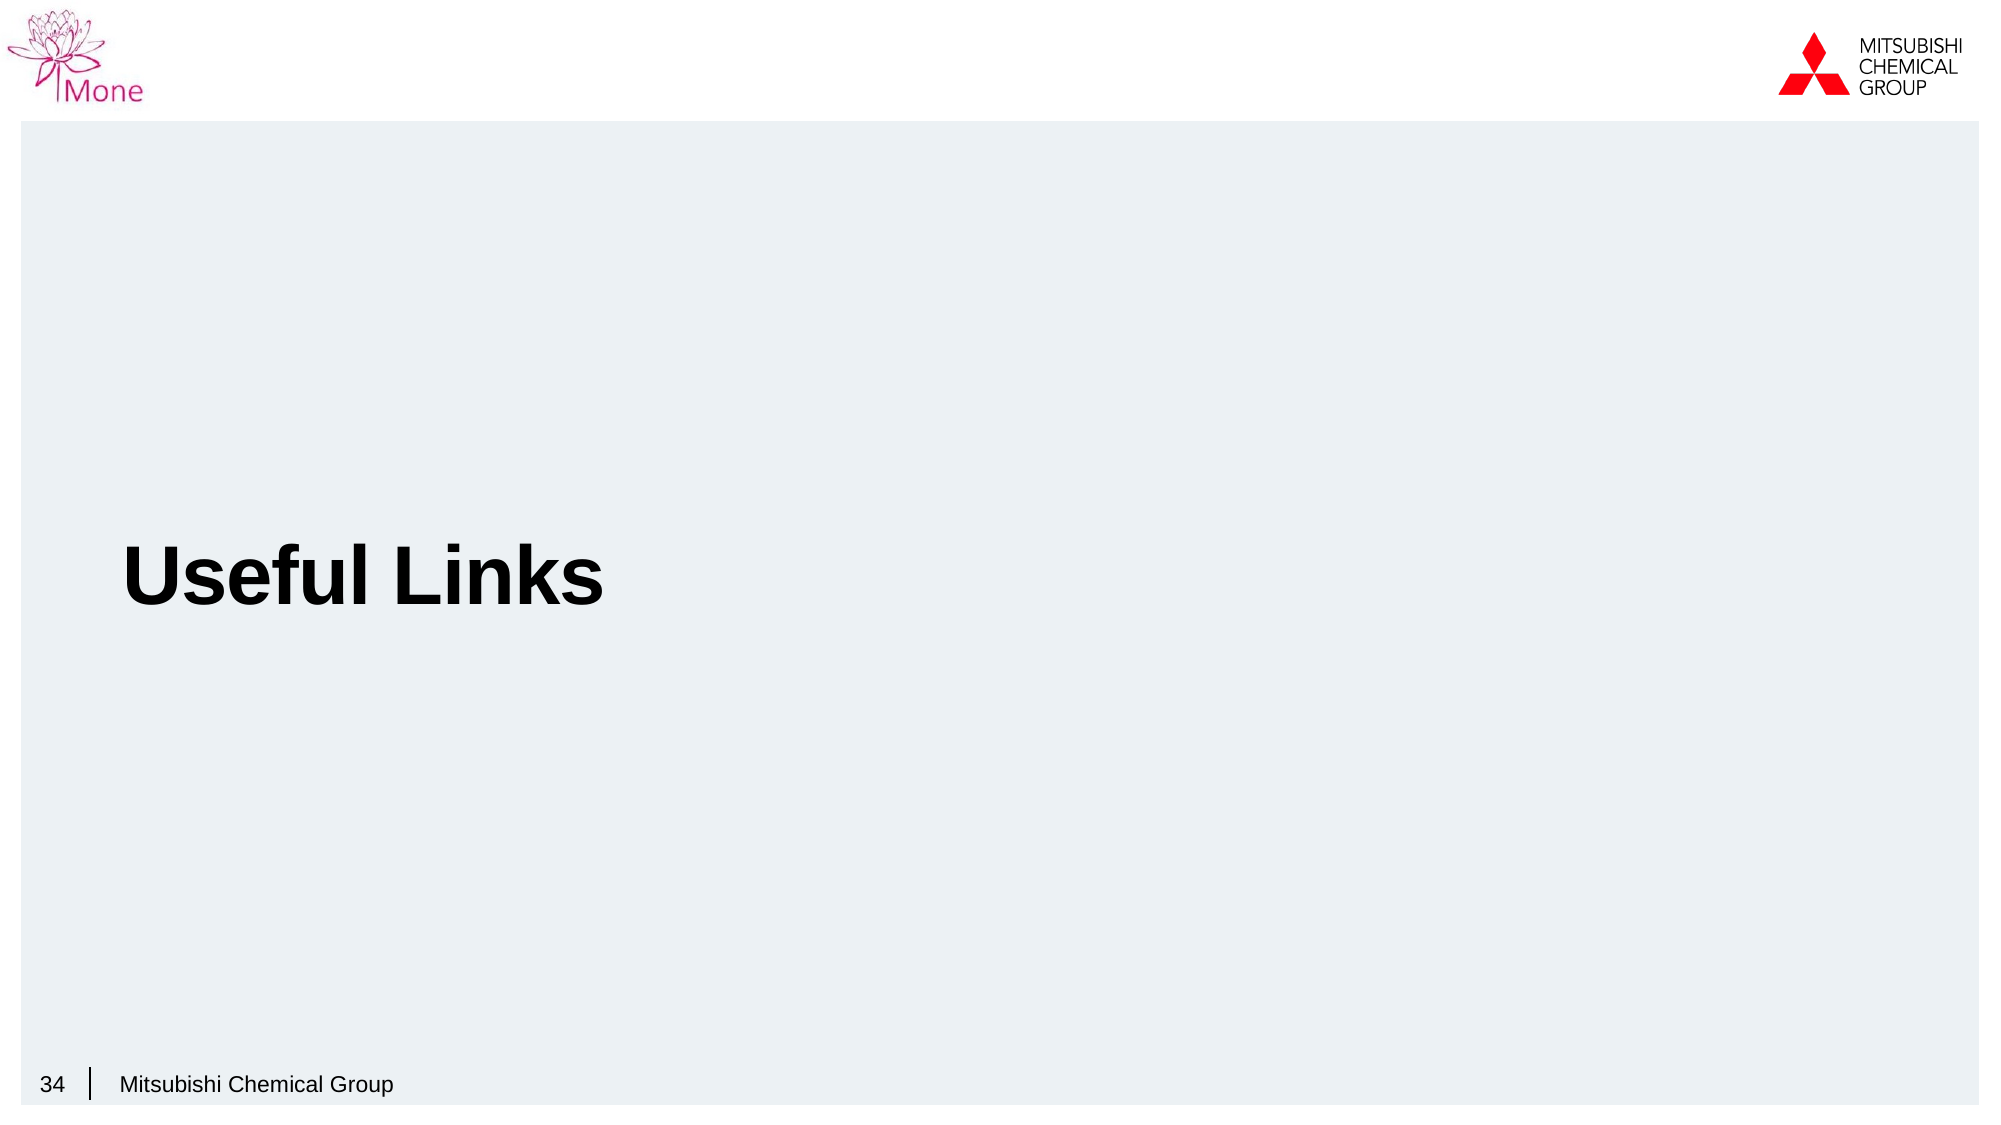

# Useful Links
34
Mitsubishi Chemical Group